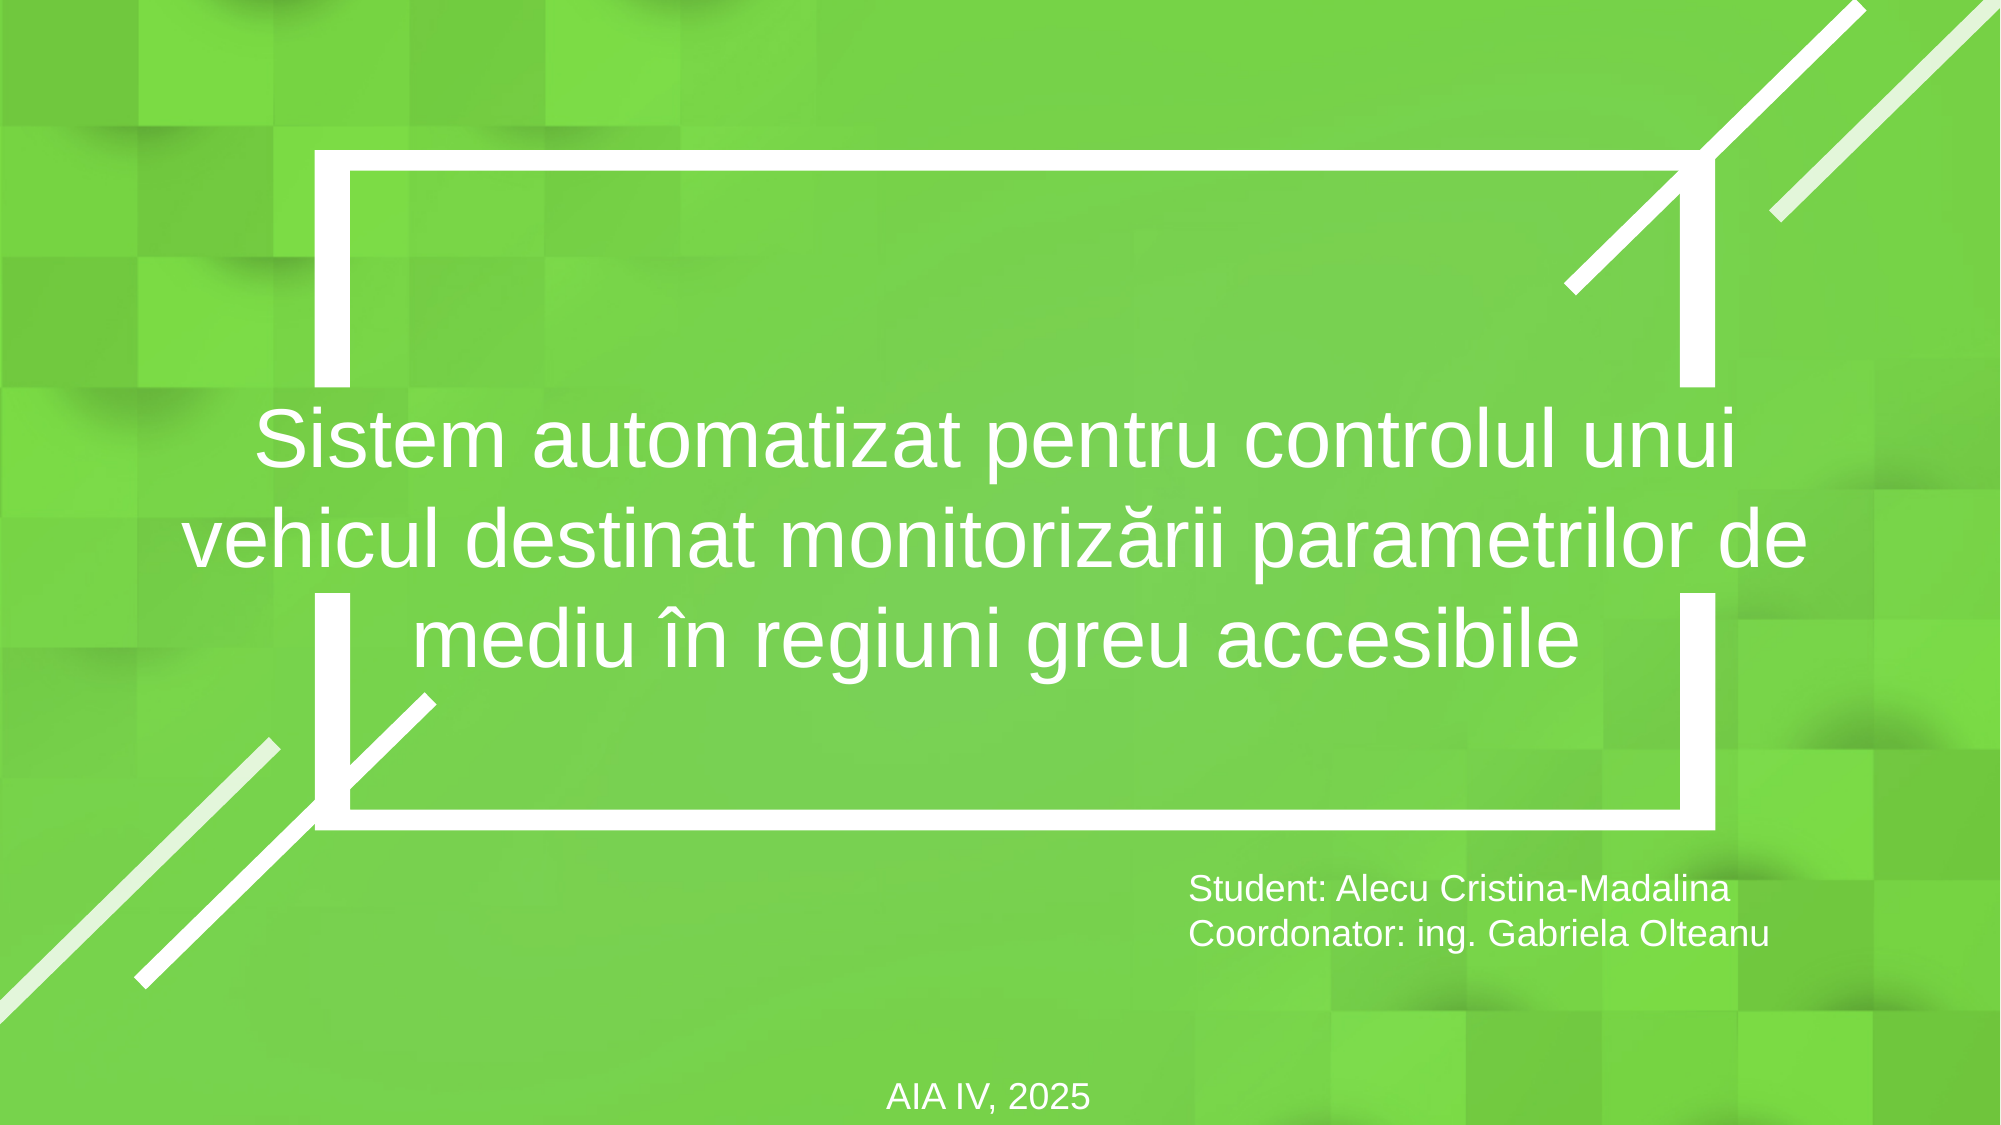

Sistem automatizat pentru controlul unui vehicul destinat monitorizării parametrilor de mediu în regiuni greu accesibile
Student: Alecu Cristina-Madalina
Coordonator: ing. Gabriela Olteanu
AIA IV, 2025